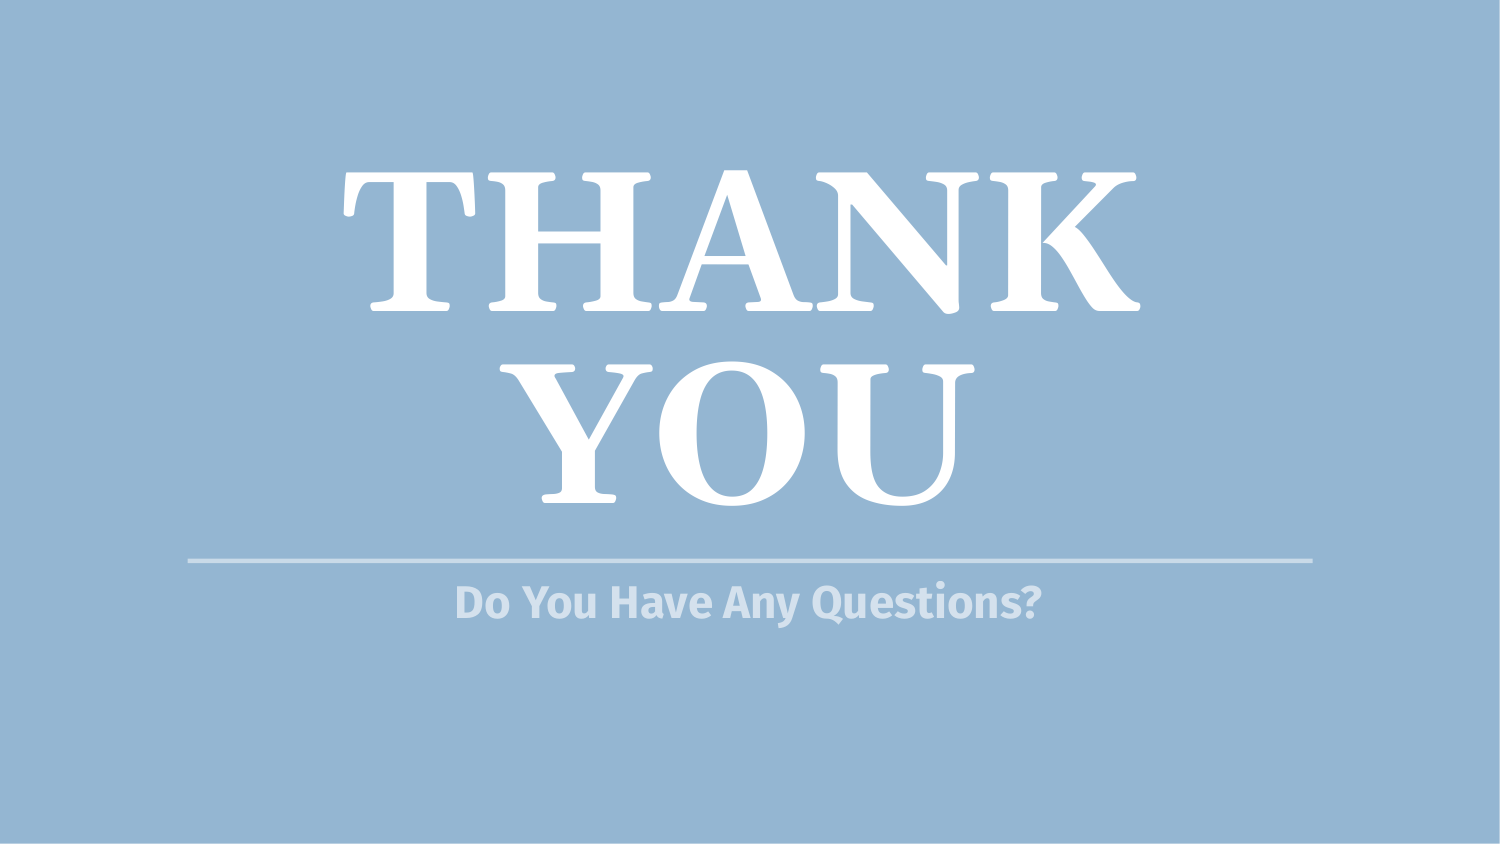

# Thank you

 Do You Have Any Questions?